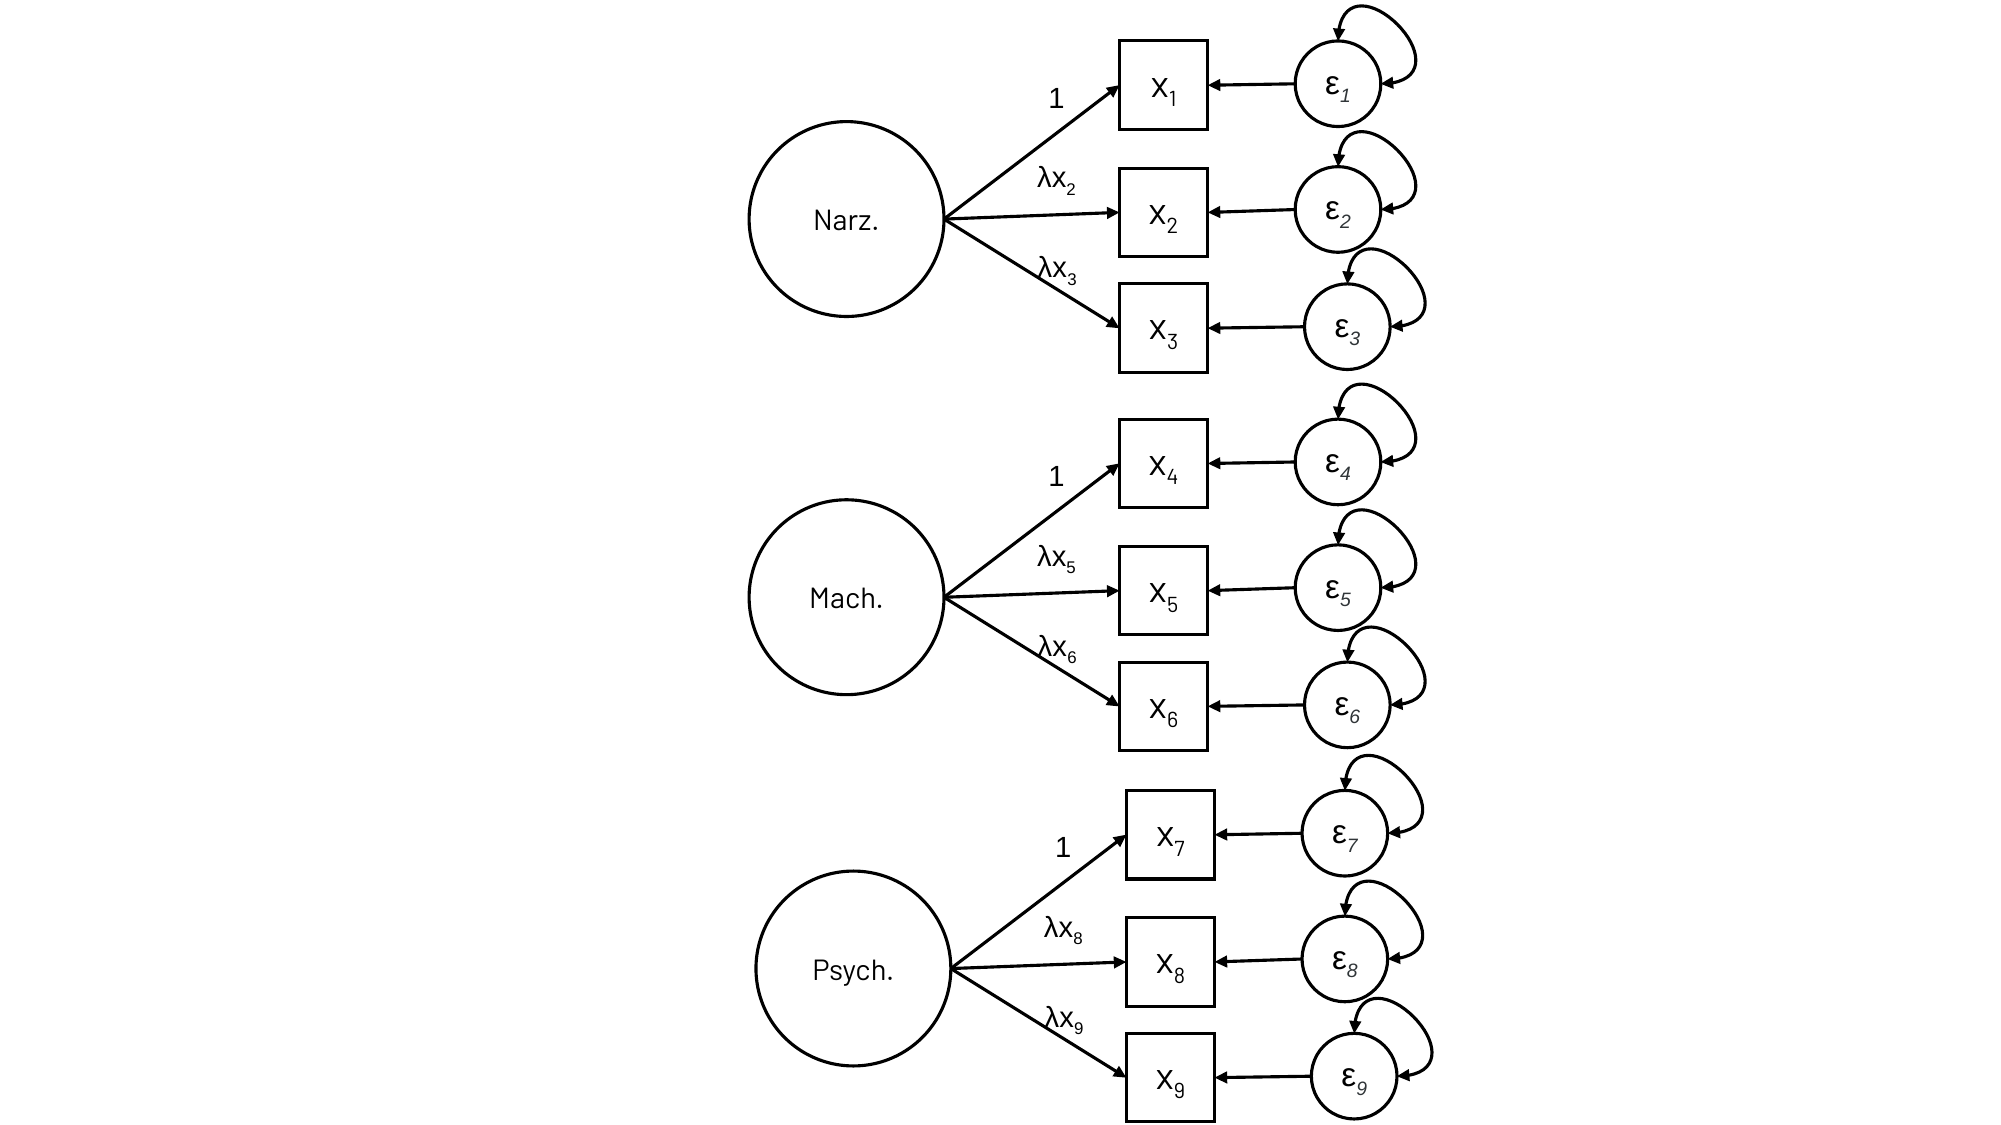

ε1
x1
1
Narz.
λx2
ε2
x2
λx3
ε3
x3
ε4
x4
1
Mach.
λx5
ε5
x5
λx6
ε6
x6
ε7
x7
1
Psych.
λx8
ε8
x8
λx9
ε9
x9